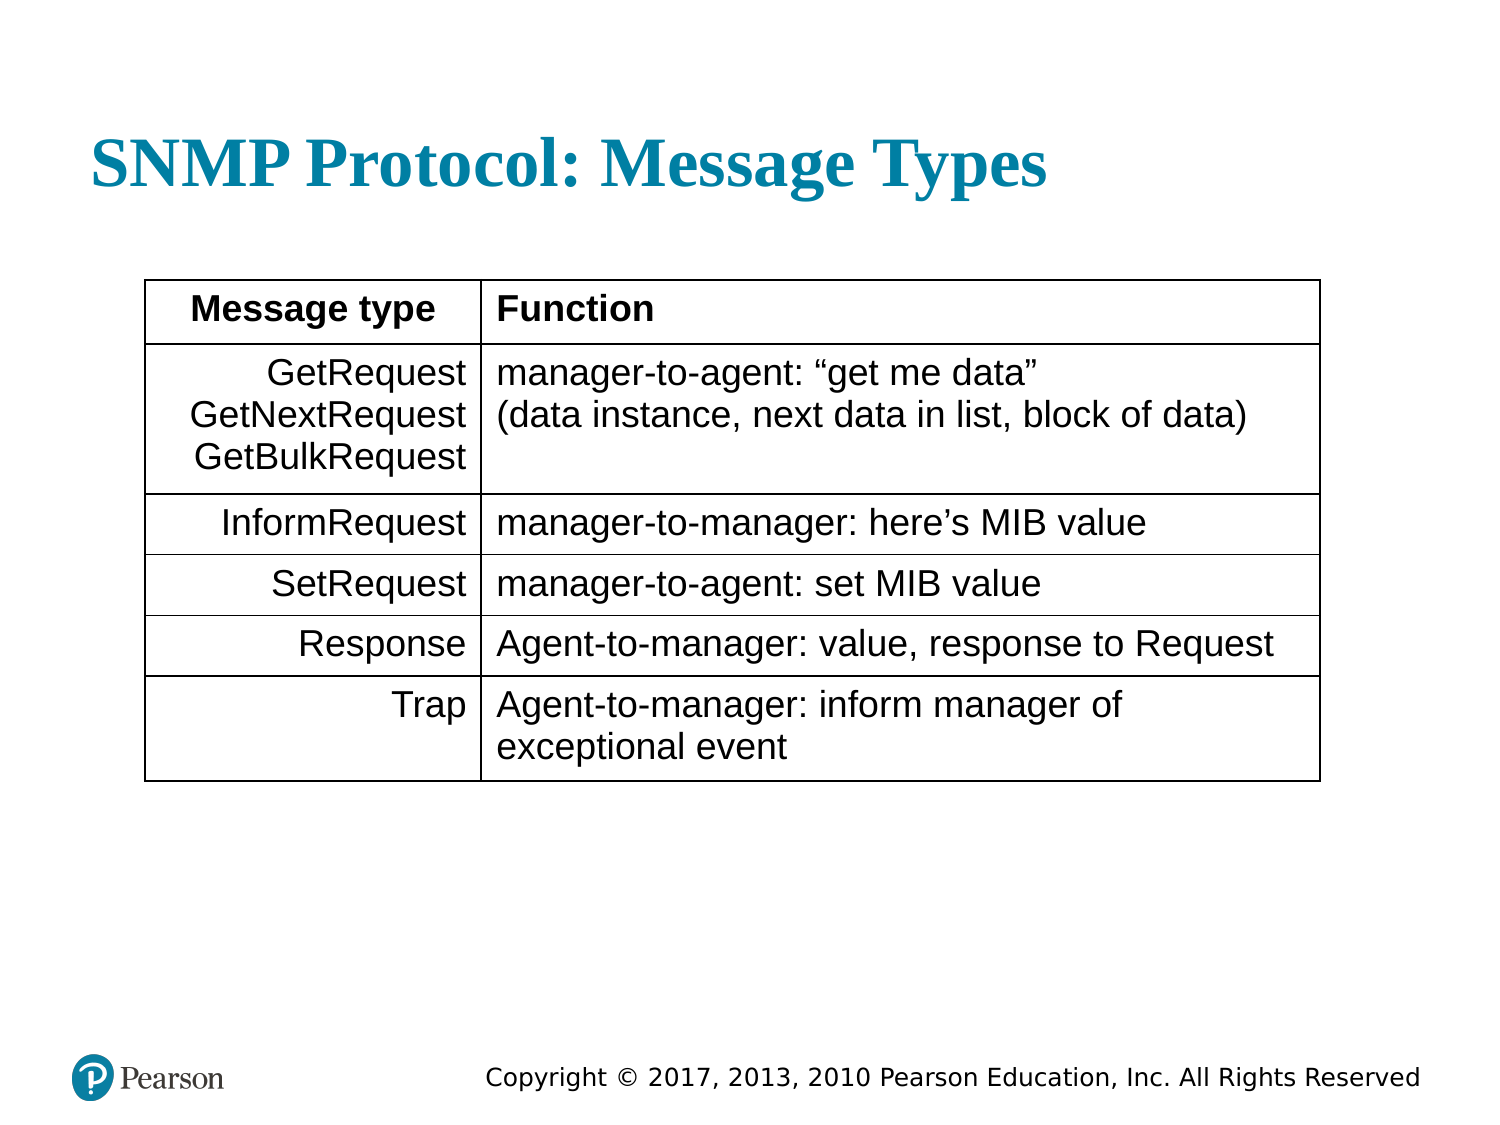

# S N M P Protocol: Message Types
| Message type | Function |
| --- | --- |
| GetRequest GetNextRequest GetBulkRequest | manager-to-agent: “get me data” (data instance, next data in list, block of data) |
| InformRequest | manager-to-manager: here’s MIB value |
| SetRequest | manager-to-agent: set MIB value |
| Response | Agent-to-manager: value, response to Request |
| Trap | Agent-to-manager: inform manager of exceptional event |